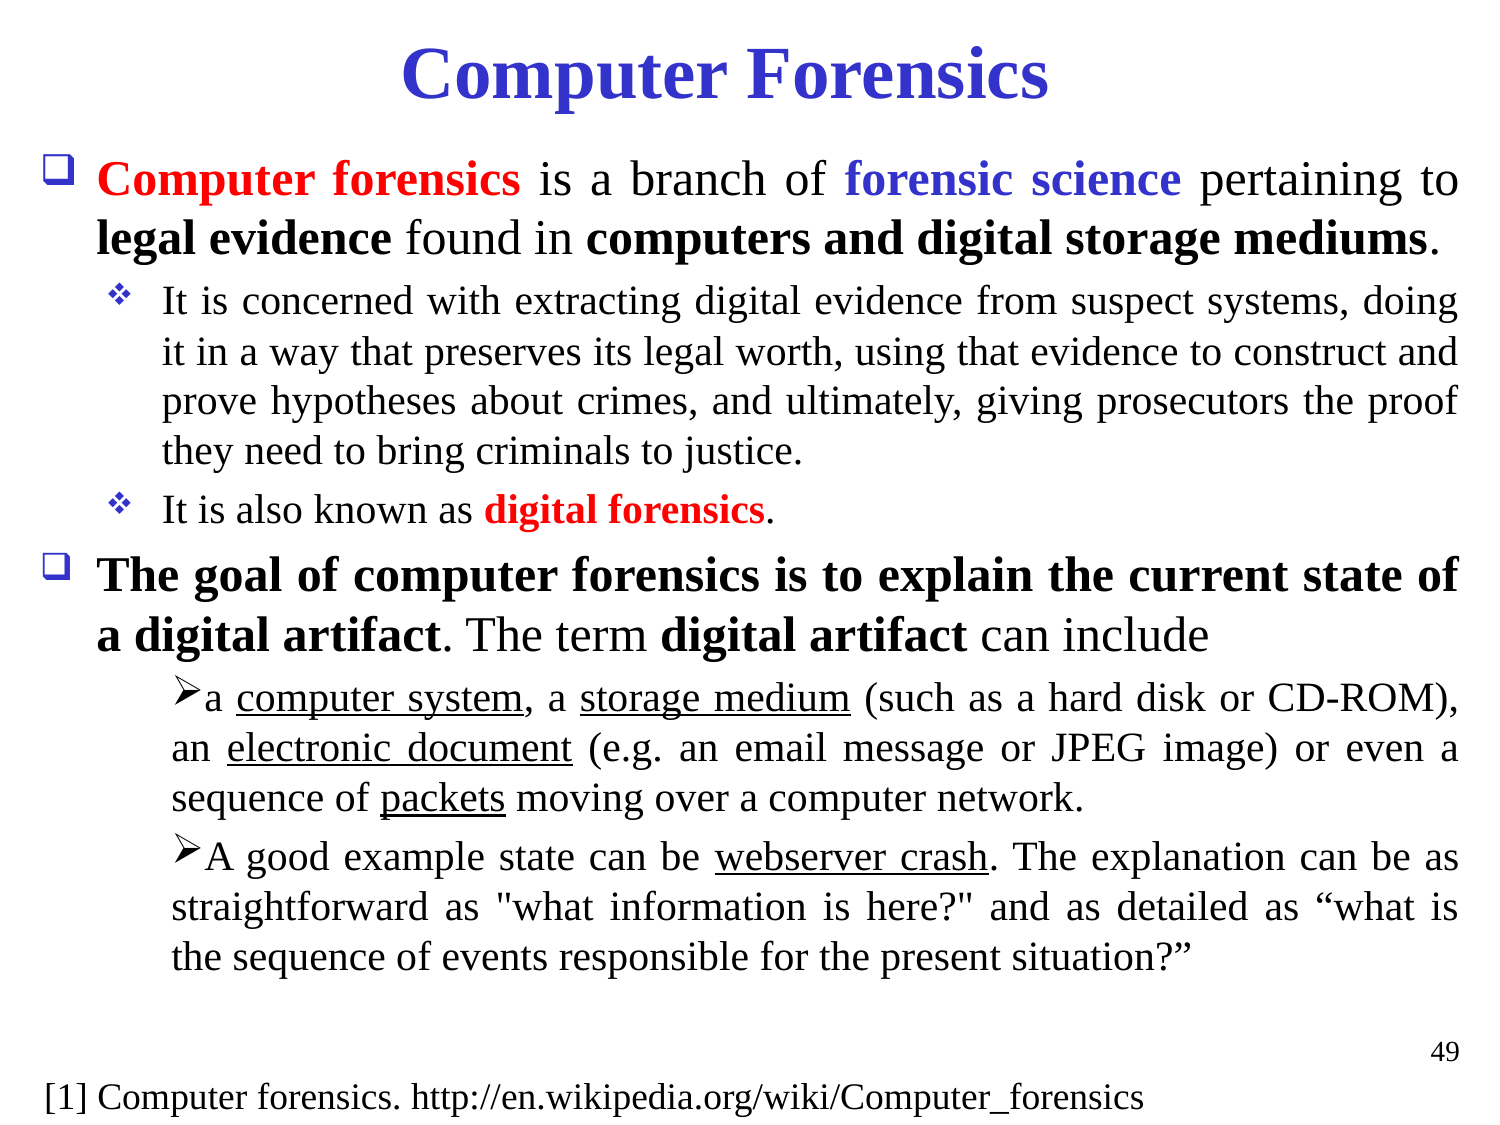

Computer Forensics
Computer forensics is a branch of forensic science pertaining to legal evidence found in computers and digital storage mediums.
It is concerned with extracting digital evidence from suspect systems, doing it in a way that preserves its legal worth, using that evidence to construct and prove hypotheses about crimes, and ultimately, giving prosecutors the proof they need to bring criminals to justice.
It is also known as digital forensics.
The goal of computer forensics is to explain the current state of a digital artifact. The term digital artifact can include
a computer system, a storage medium (such as a hard disk or CD-ROM), an electronic document (e.g. an email message or JPEG image) or even a sequence of packets moving over a computer network.
A good example state can be webserver crash. The explanation can be as straightforward as "what information is here?" and as detailed as “what is the sequence of events responsible for the present situation?”
49
[1] Computer forensics. http://en.wikipedia.org/wiki/Computer_forensics